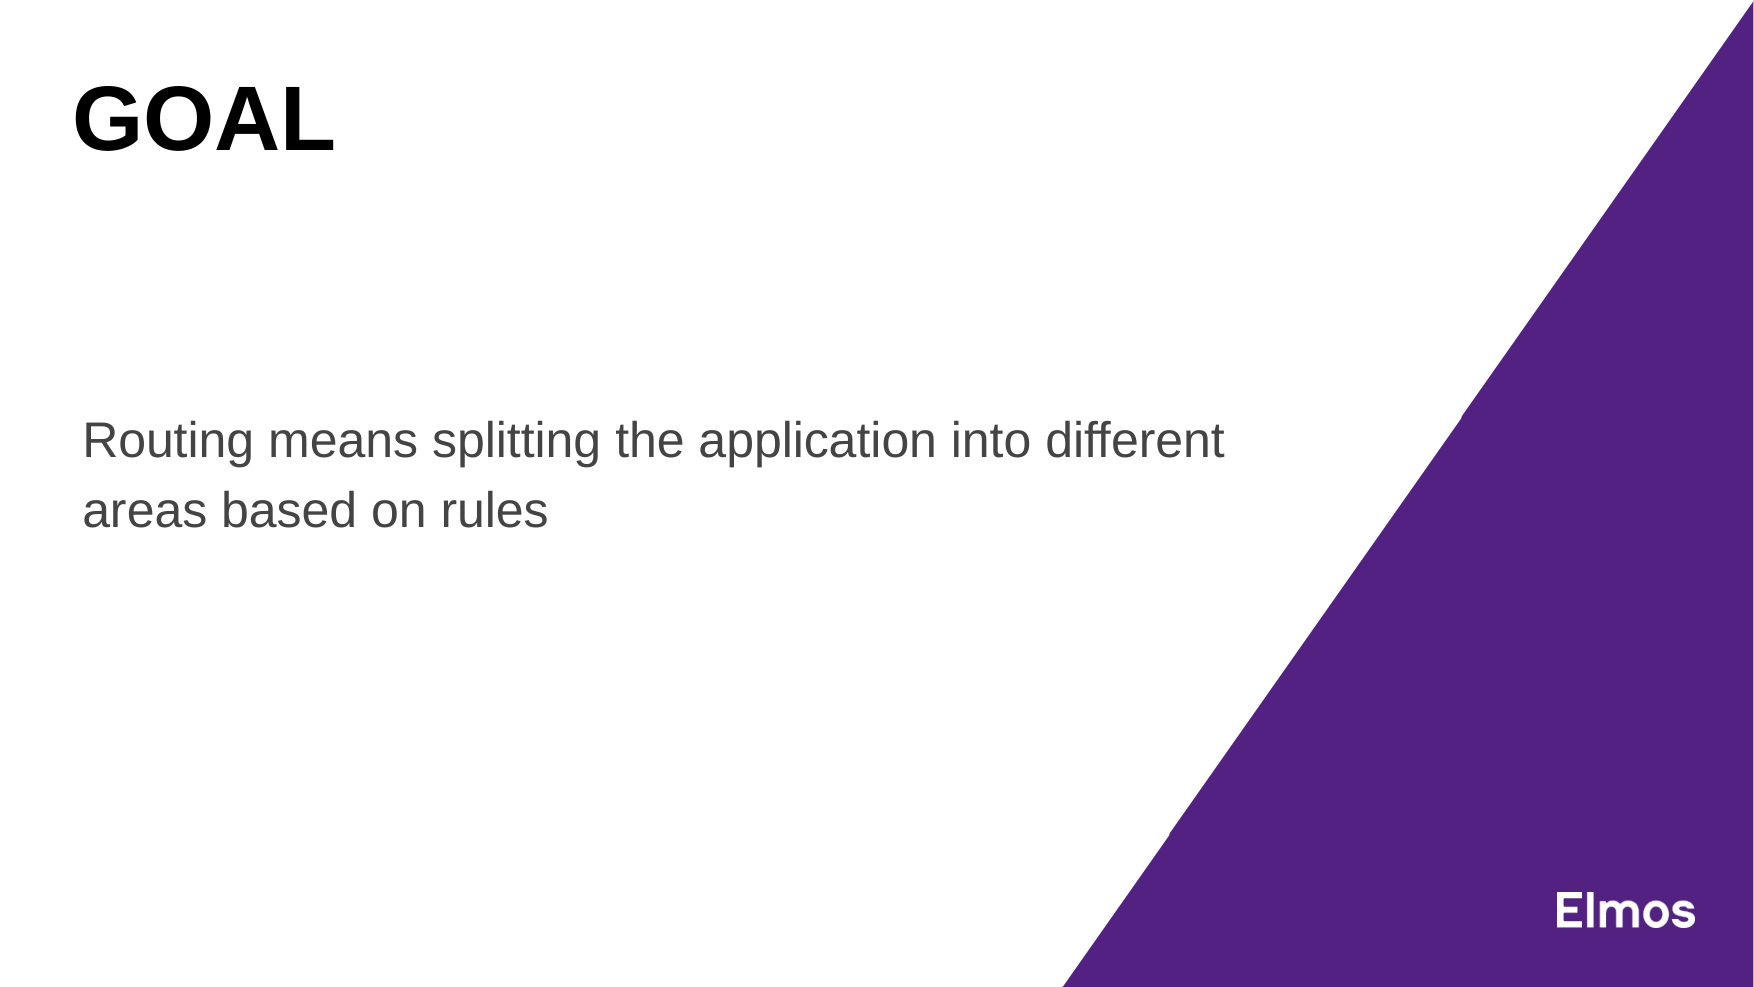

Routing means splitting the application into different
areas based on rules